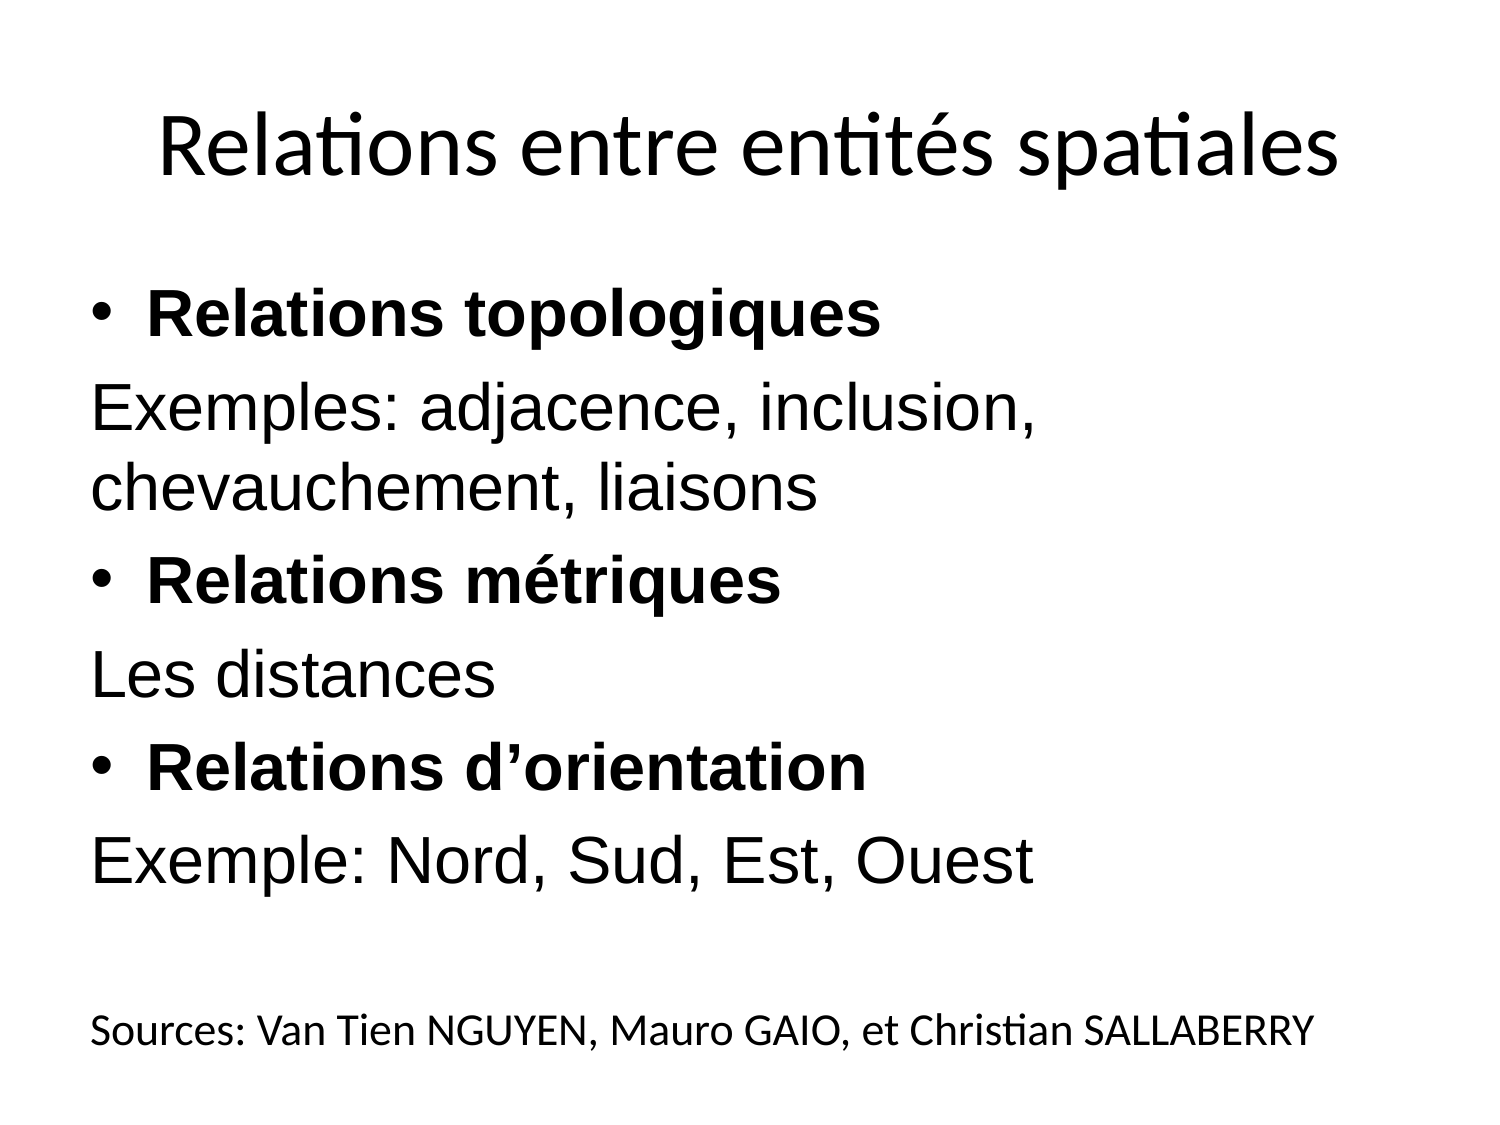

# Relations entre entités spatiales
Relations topologiques
Exemples: adjacence, inclusion, chevauchement, liaisons
Relations métriques
Les distances
Relations d’orientation
Exemple: Nord, Sud, Est, Ouest

Sources: Van Tien NGUYEN, Mauro GAIO, et Christian SALLABERRY